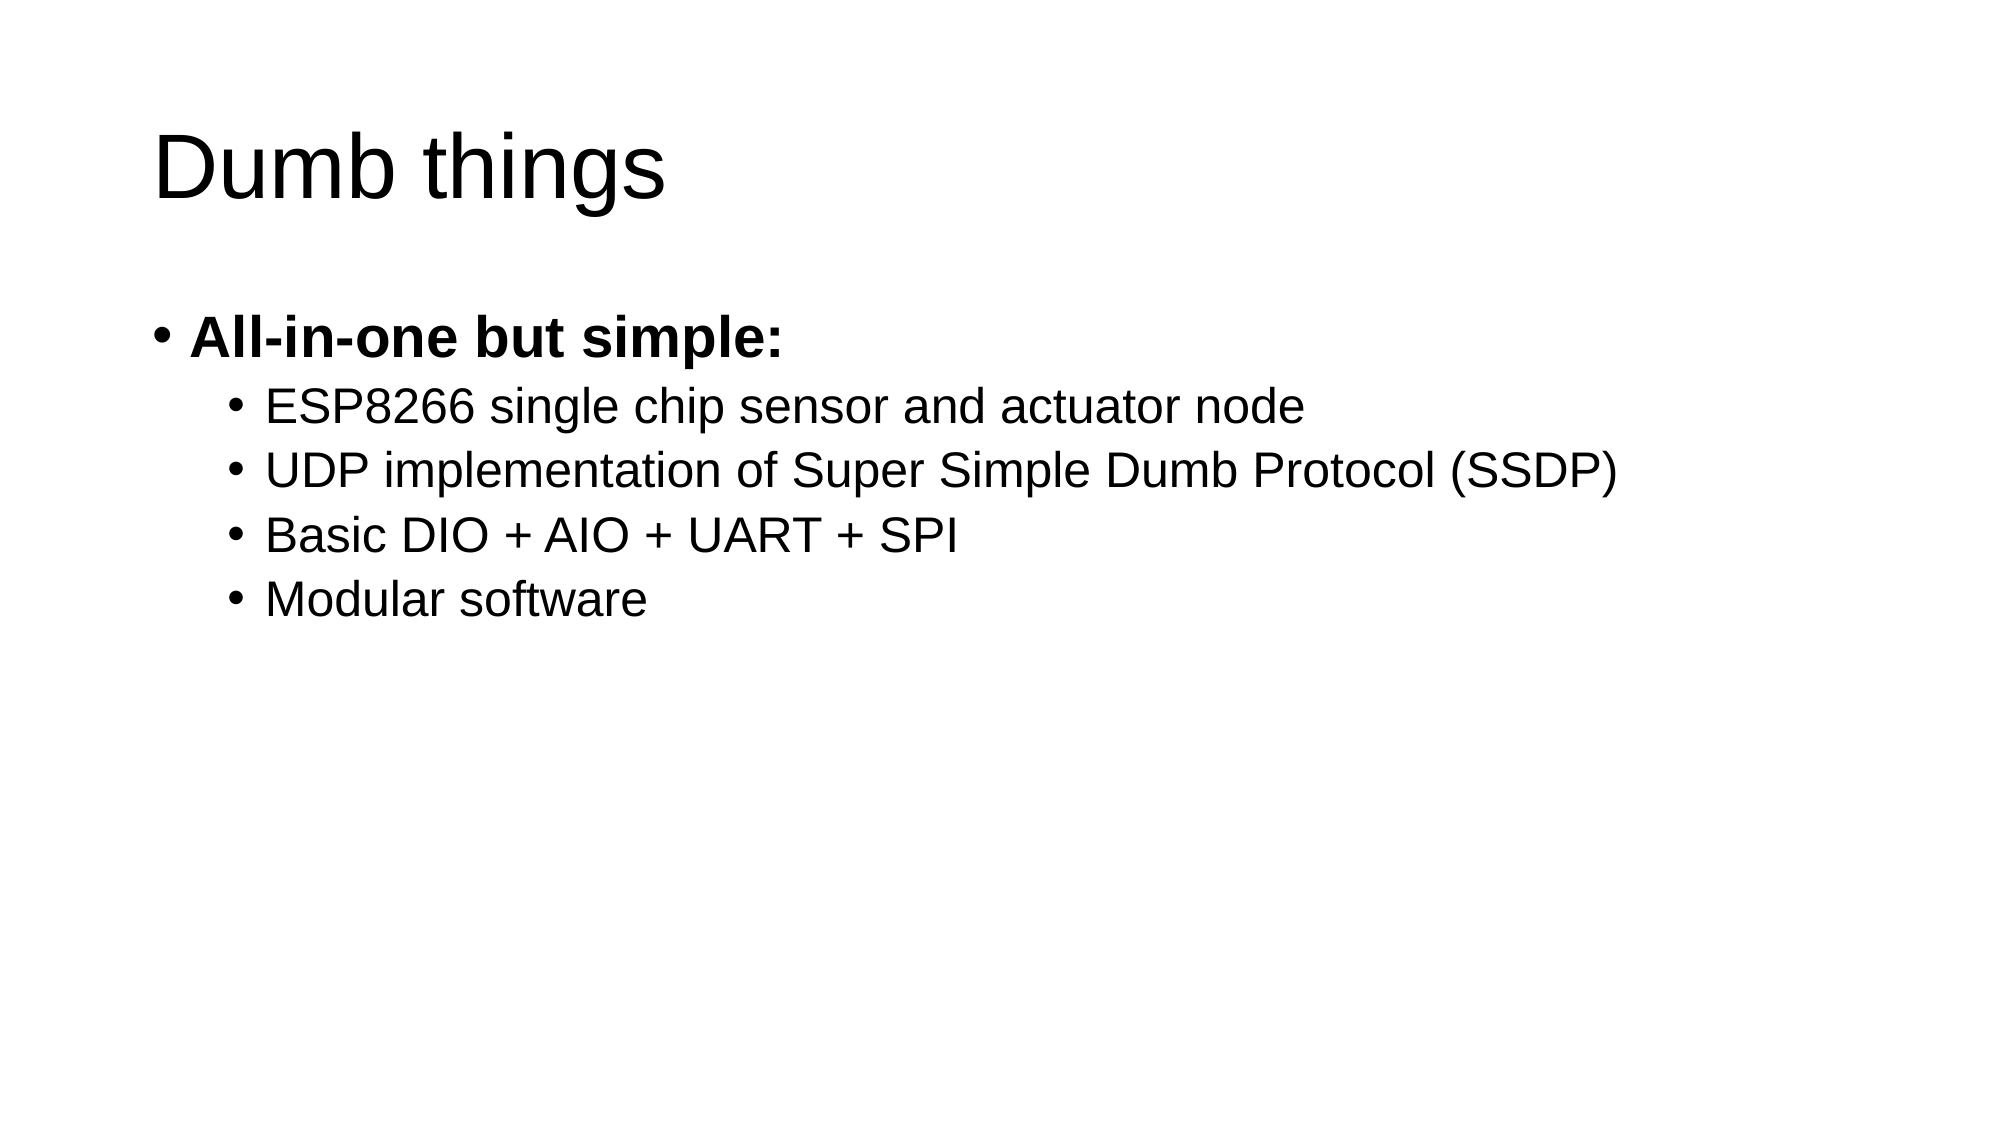

# Dumb things
All-in-one but simple:
ESP8266 single chip sensor and actuator node
UDP implementation of Super Simple Dumb Protocol (SSDP)
Basic DIO + AIO + UART + SPI
Modular software